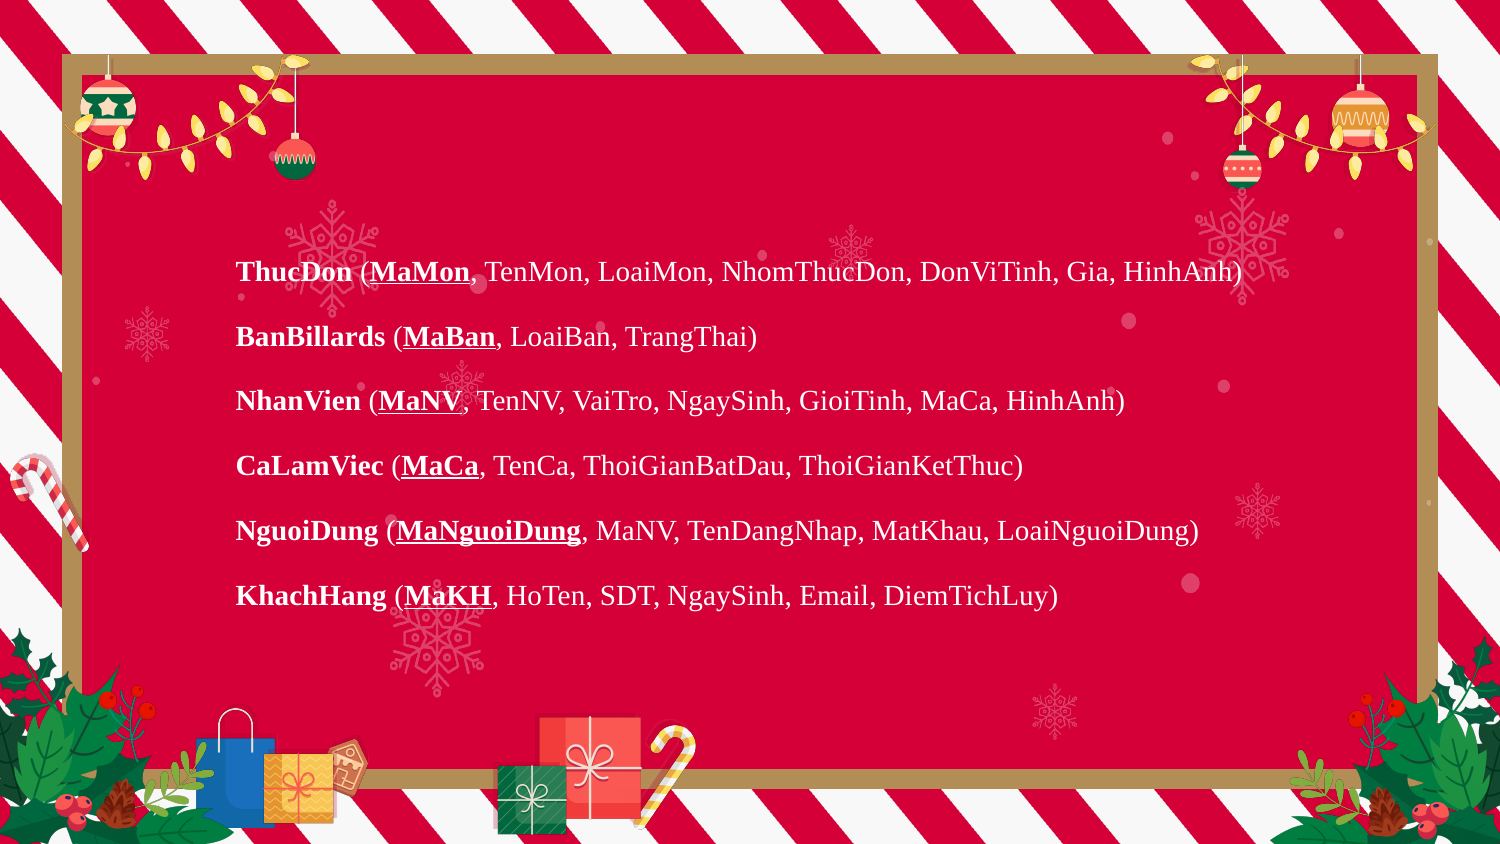

ThucDon (MaMon, TenMon, LoaiMon, NhomThucDon, DonViTinh, Gia, HinhAnh)
BanBillards (MaBan, LoaiBan, TrangThai)
NhanVien (MaNV, TenNV, VaiTro, NgaySinh, GioiTinh, MaCa, HinhAnh)
CaLamViec (MaCa, TenCa, ThoiGianBatDau, ThoiGianKetThuc)
NguoiDung (MaNguoiDung, MaNV, TenDangNhap, MatKhau, LoaiNguoiDung)
KhachHang (MaKH, HoTen, SDT, NgaySinh, Email, DiemTichLuy)